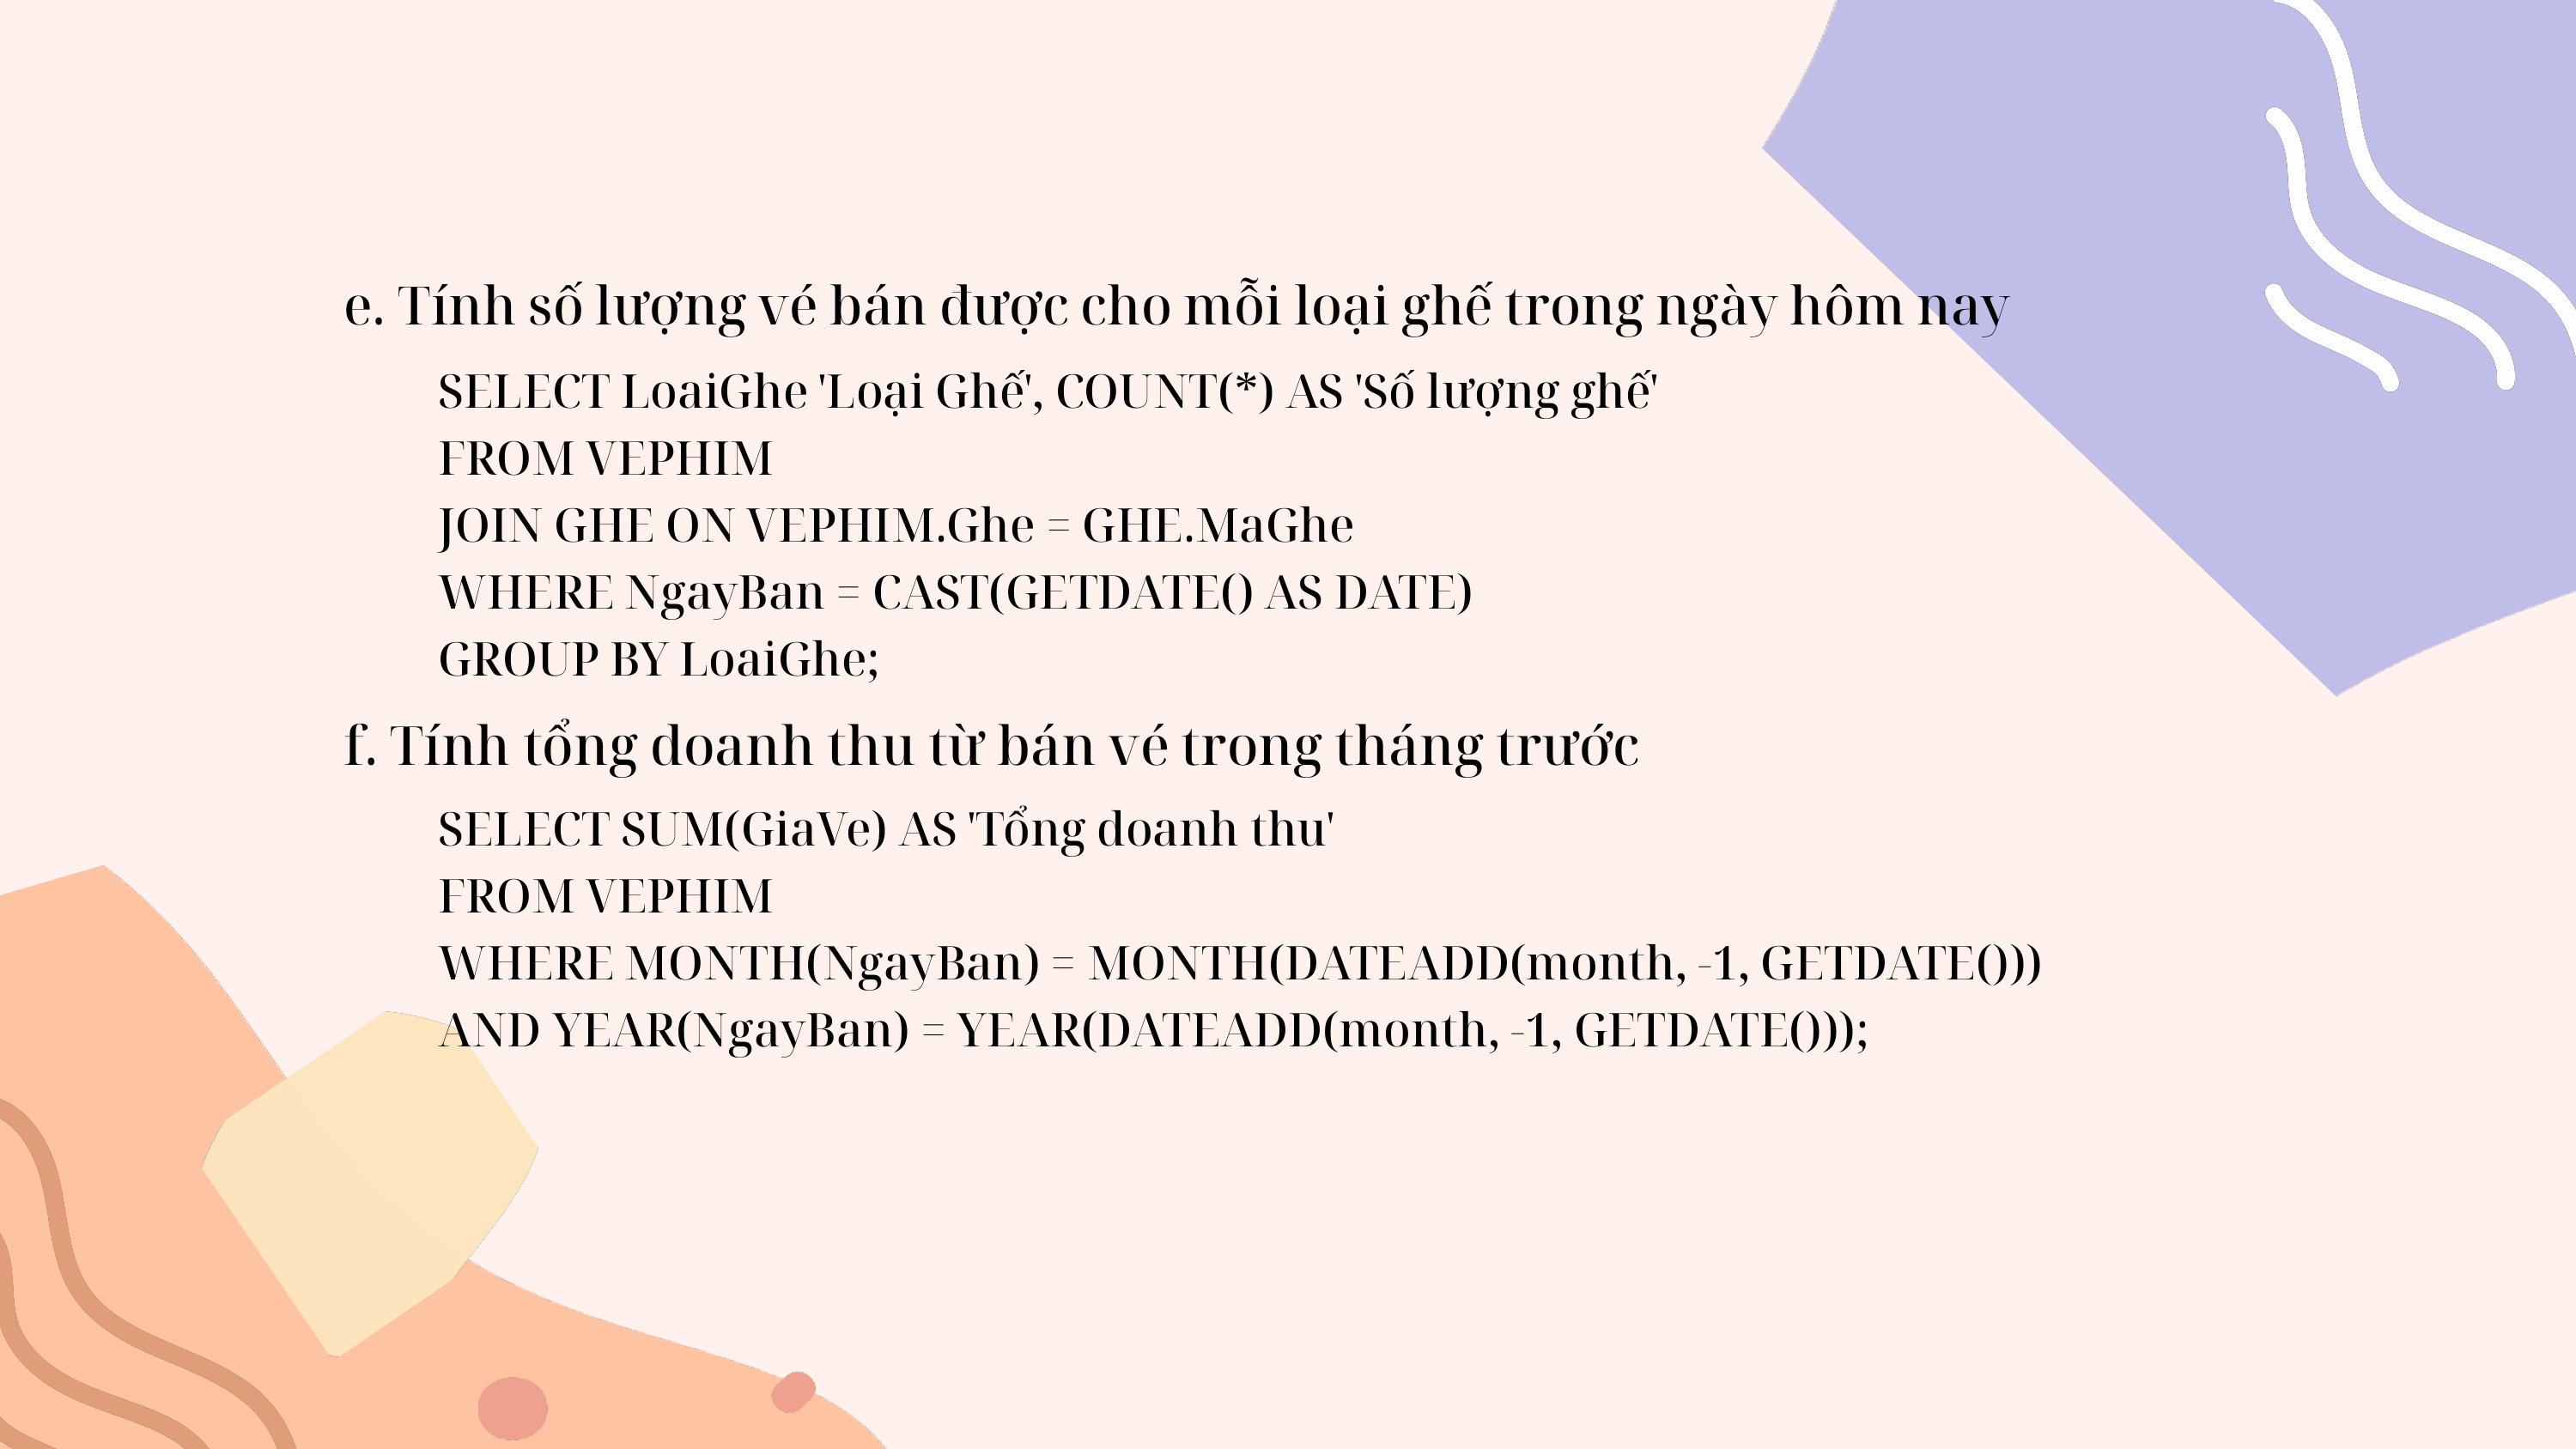

e. Tính số lượng vé bán được cho mỗi loại ghế trong ngày hôm nay
SELECT LoaiGhe 'Loại Ghế', COUNT(*) AS 'Số lượng ghế'
FROM VEPHIM
JOIN GHE ON VEPHIM.Ghe = GHE.MaGhe
WHERE NgayBan = CAST(GETDATE() AS DATE)
GROUP BY LoaiGhe;

f. Tính tổng doanh thu từ bán vé trong tháng trước
SELECT SUM(GiaVe) AS 'Tổng doanh thu'
FROM VEPHIM
WHERE MONTH(NgayBan) = MONTH(DATEADD(month, -1, GETDATE()))
AND YEAR(NgayBan) = YEAR(DATEADD(month, -1, GETDATE()));